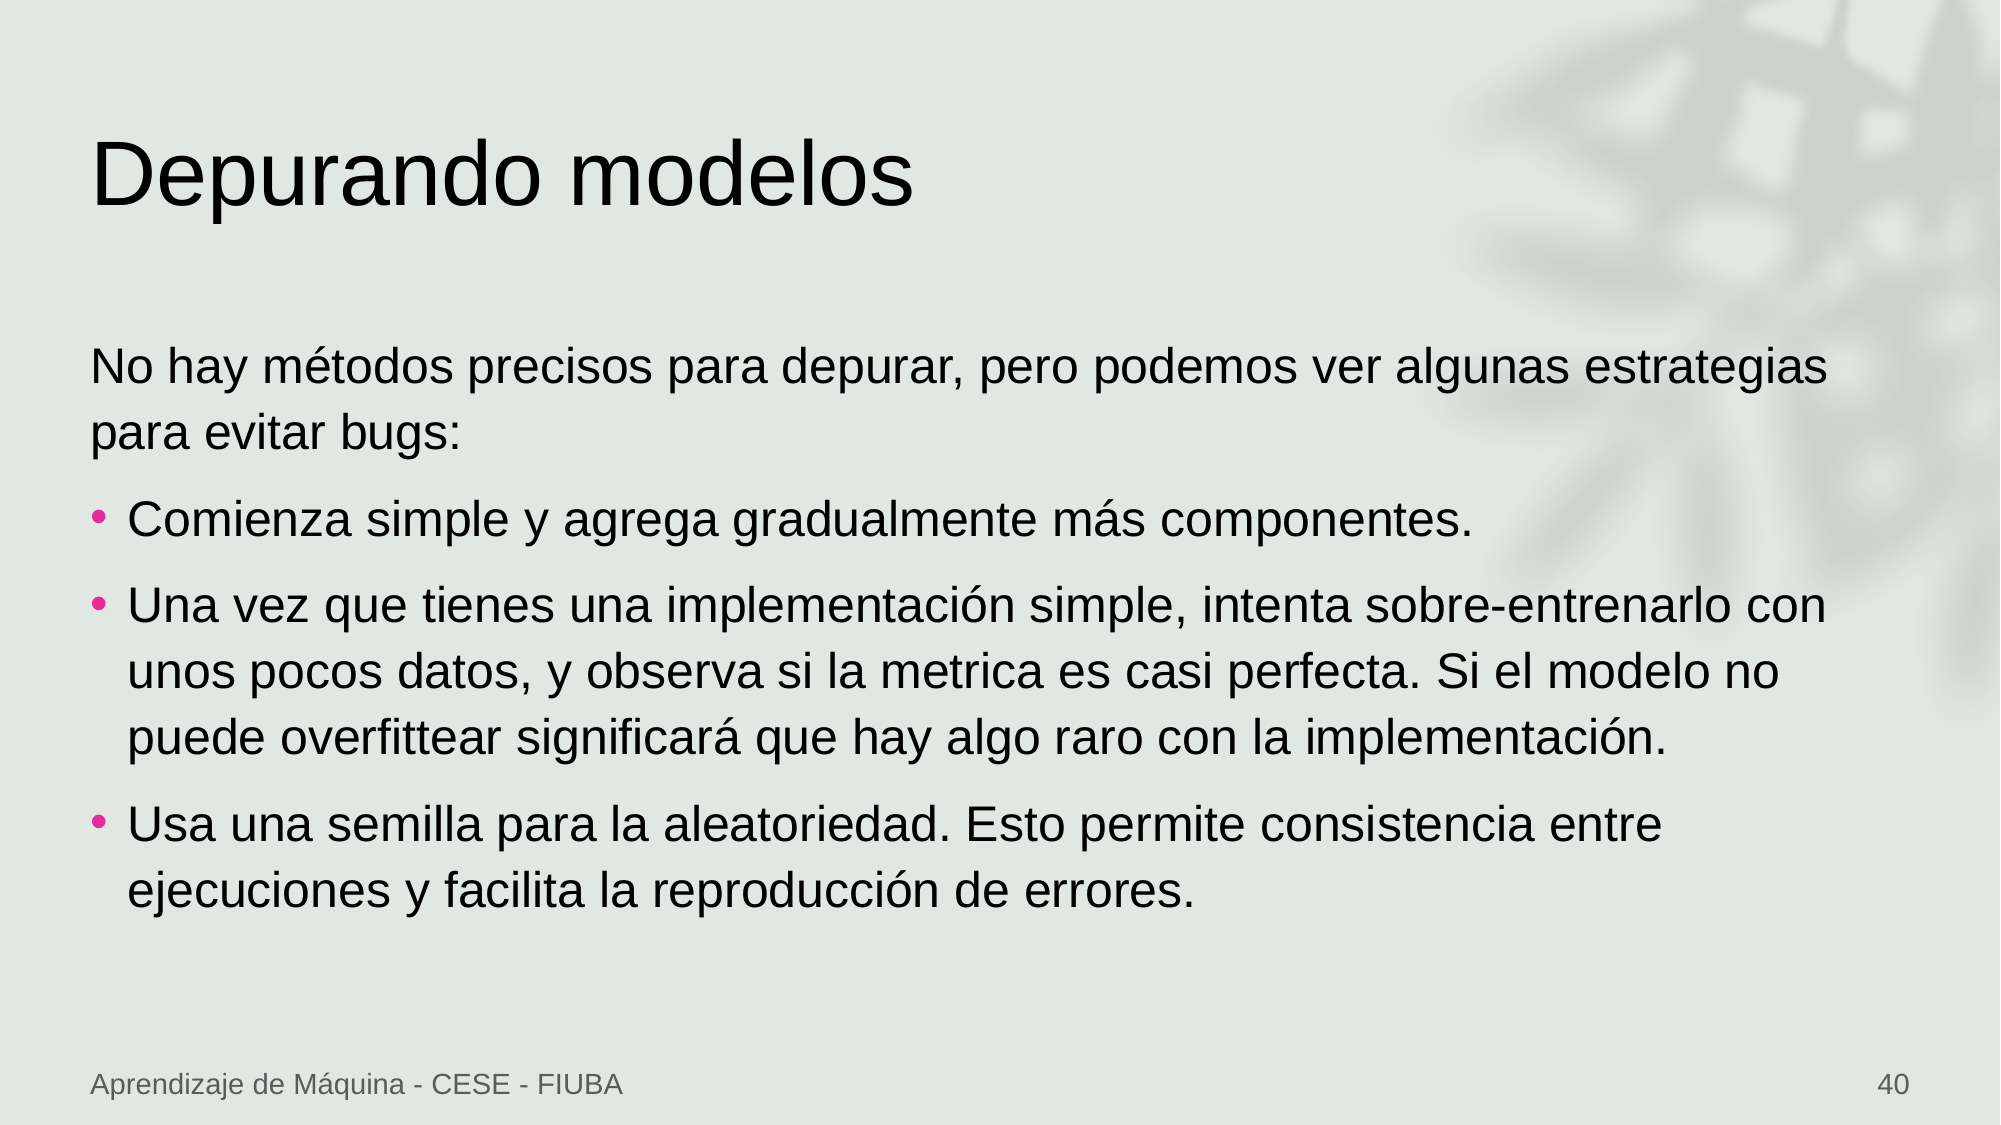

# Depurando modelos
No hay métodos precisos para depurar, pero podemos ver algunas estrategias para evitar bugs:
Comienza simple y agrega gradualmente más componentes.
Una vez que tienes una implementación simple, intenta sobre-entrenarlo con unos pocos datos, y observa si la metrica es casi perfecta. Si el modelo no puede overfittear significará que hay algo raro con la implementación.
Usa una semilla para la aleatoriedad. Esto permite consistencia entre ejecuciones y facilita la reproducción de errores.
Aprendizaje de Máquina - CESE - FIUBA
40